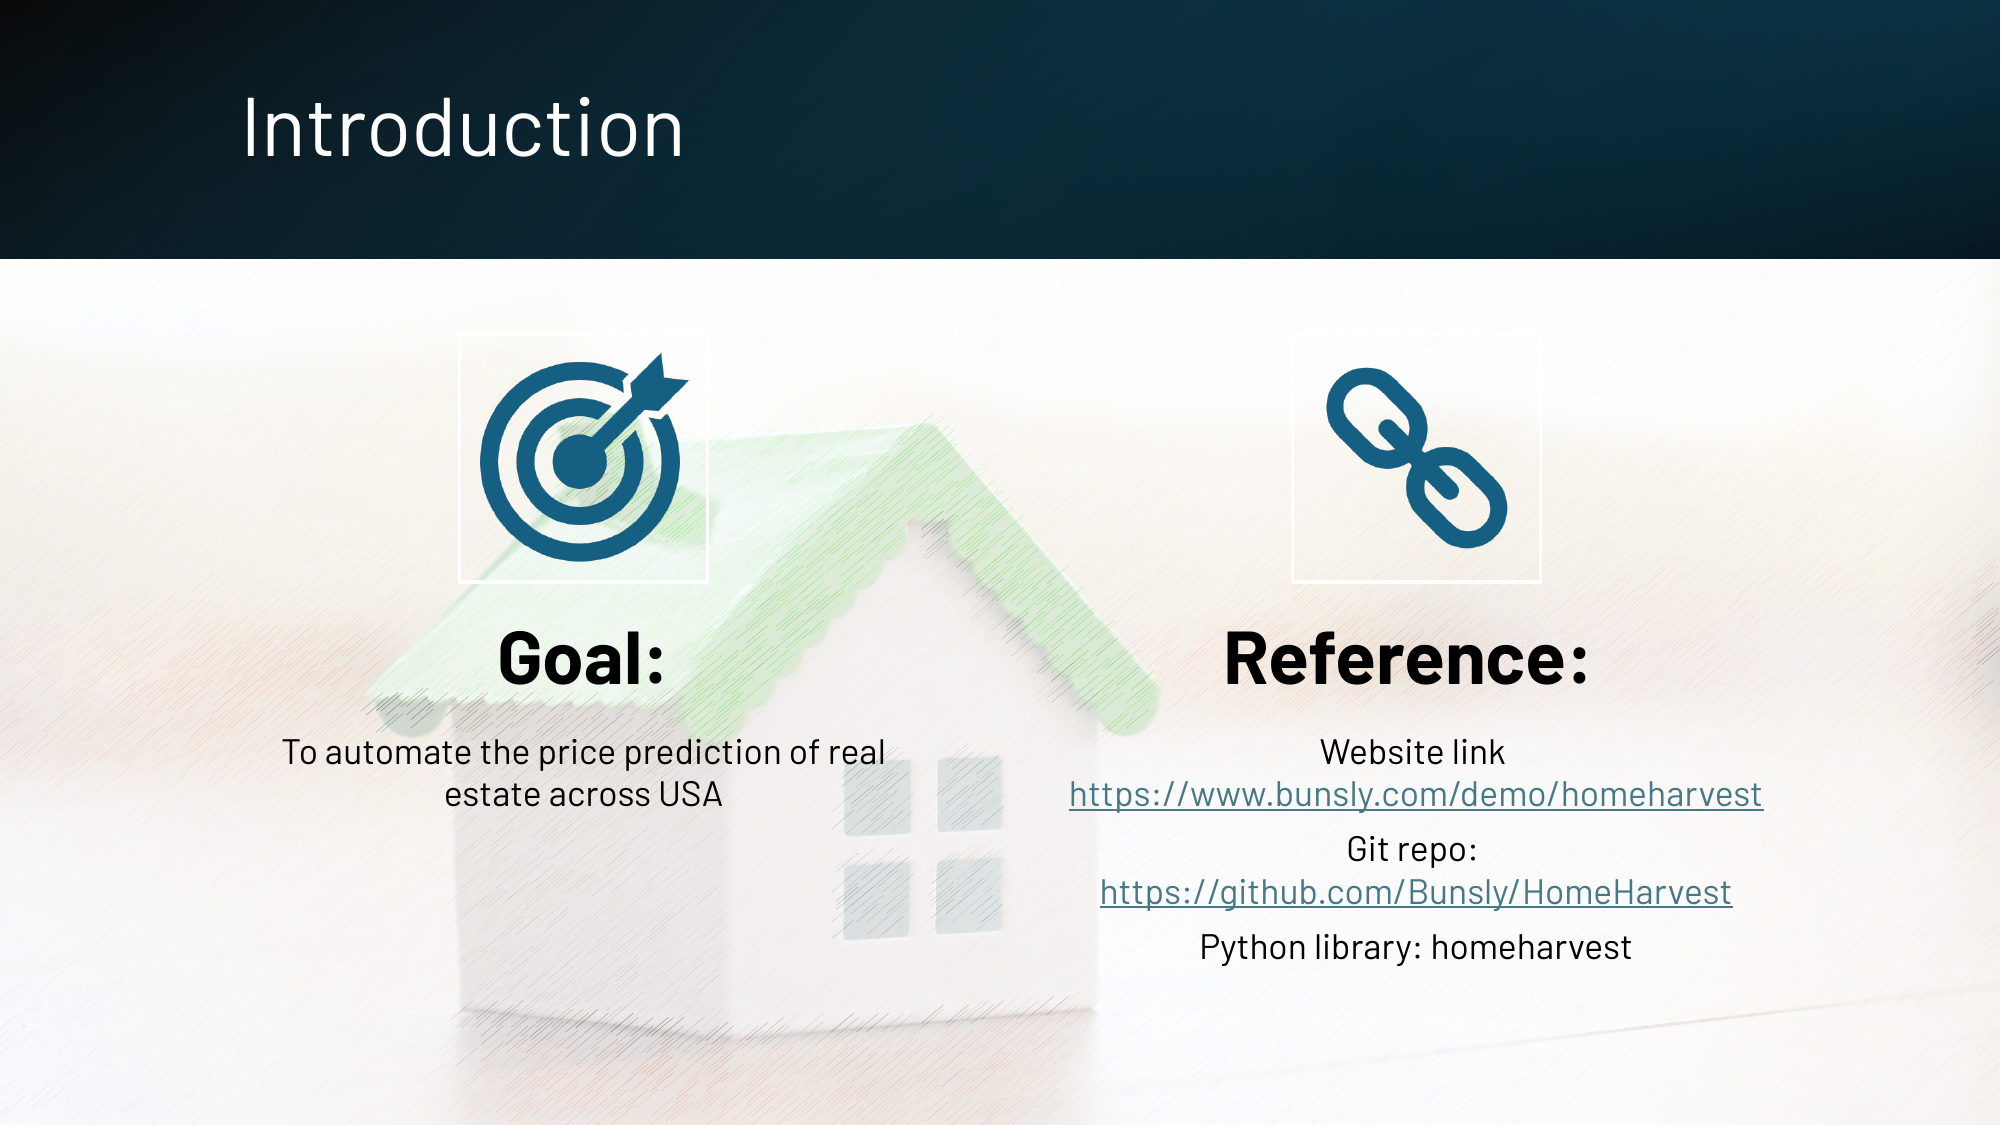

# Introduction
Goal:
To automate the price prediction of real estate across USA
Reference:
Website link https://www.bunsly.com/demo/homeharvest
Git repo: https://github.com/Bunsly/HomeHarvest
Python library: homeharvest